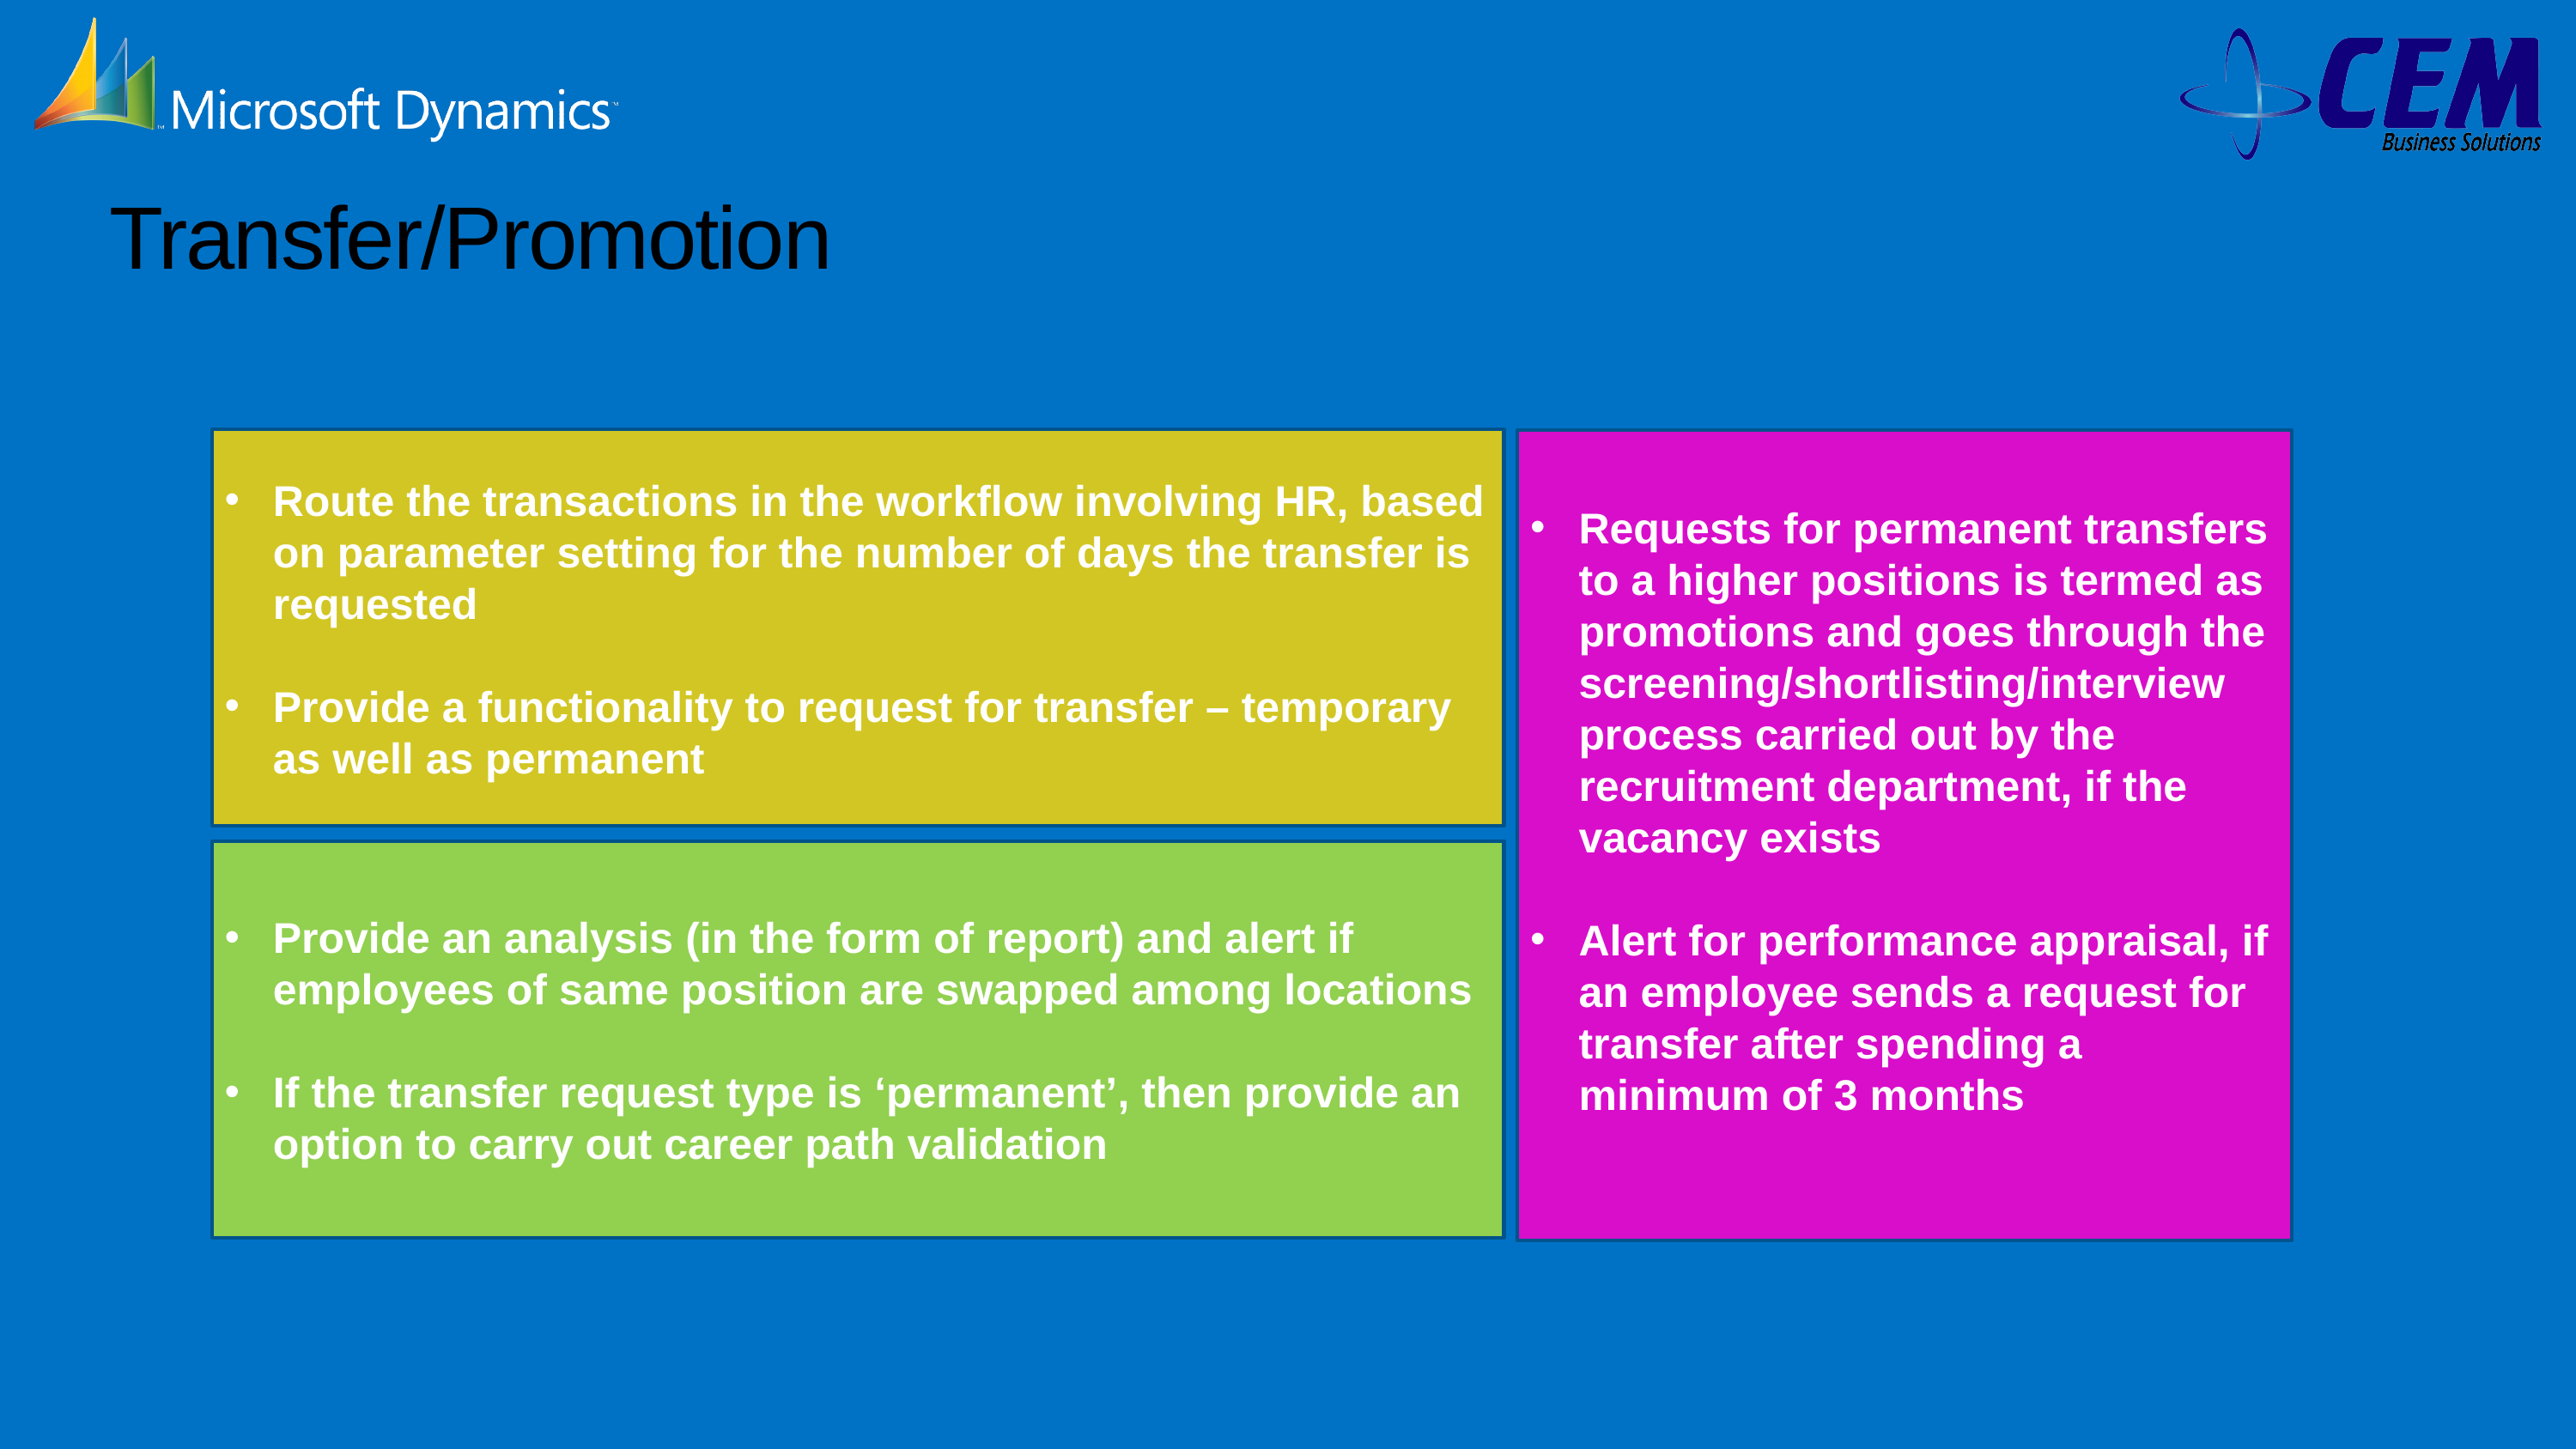

# Transfer/Promotion

Route the transactions in the workflow involving HR, based on parameter setting for the number of days the transfer is requested

Provide a functionality to request for transfer – temporary as well as permanent

Requests for permanent transfers to a higher positions is termed as promotions and goes through the screening/shortlisting/interview process carried out by the recruitment department, if the vacancy exists

Alert for performance appraisal, if an employee sends a request for transfer after spending a minimum of 3 months

Provide an analysis (in the form of report) and alert if employees of same position are swapped among locations

If the transfer request type is ‘permanent’, then provide an option to carry out career path validation